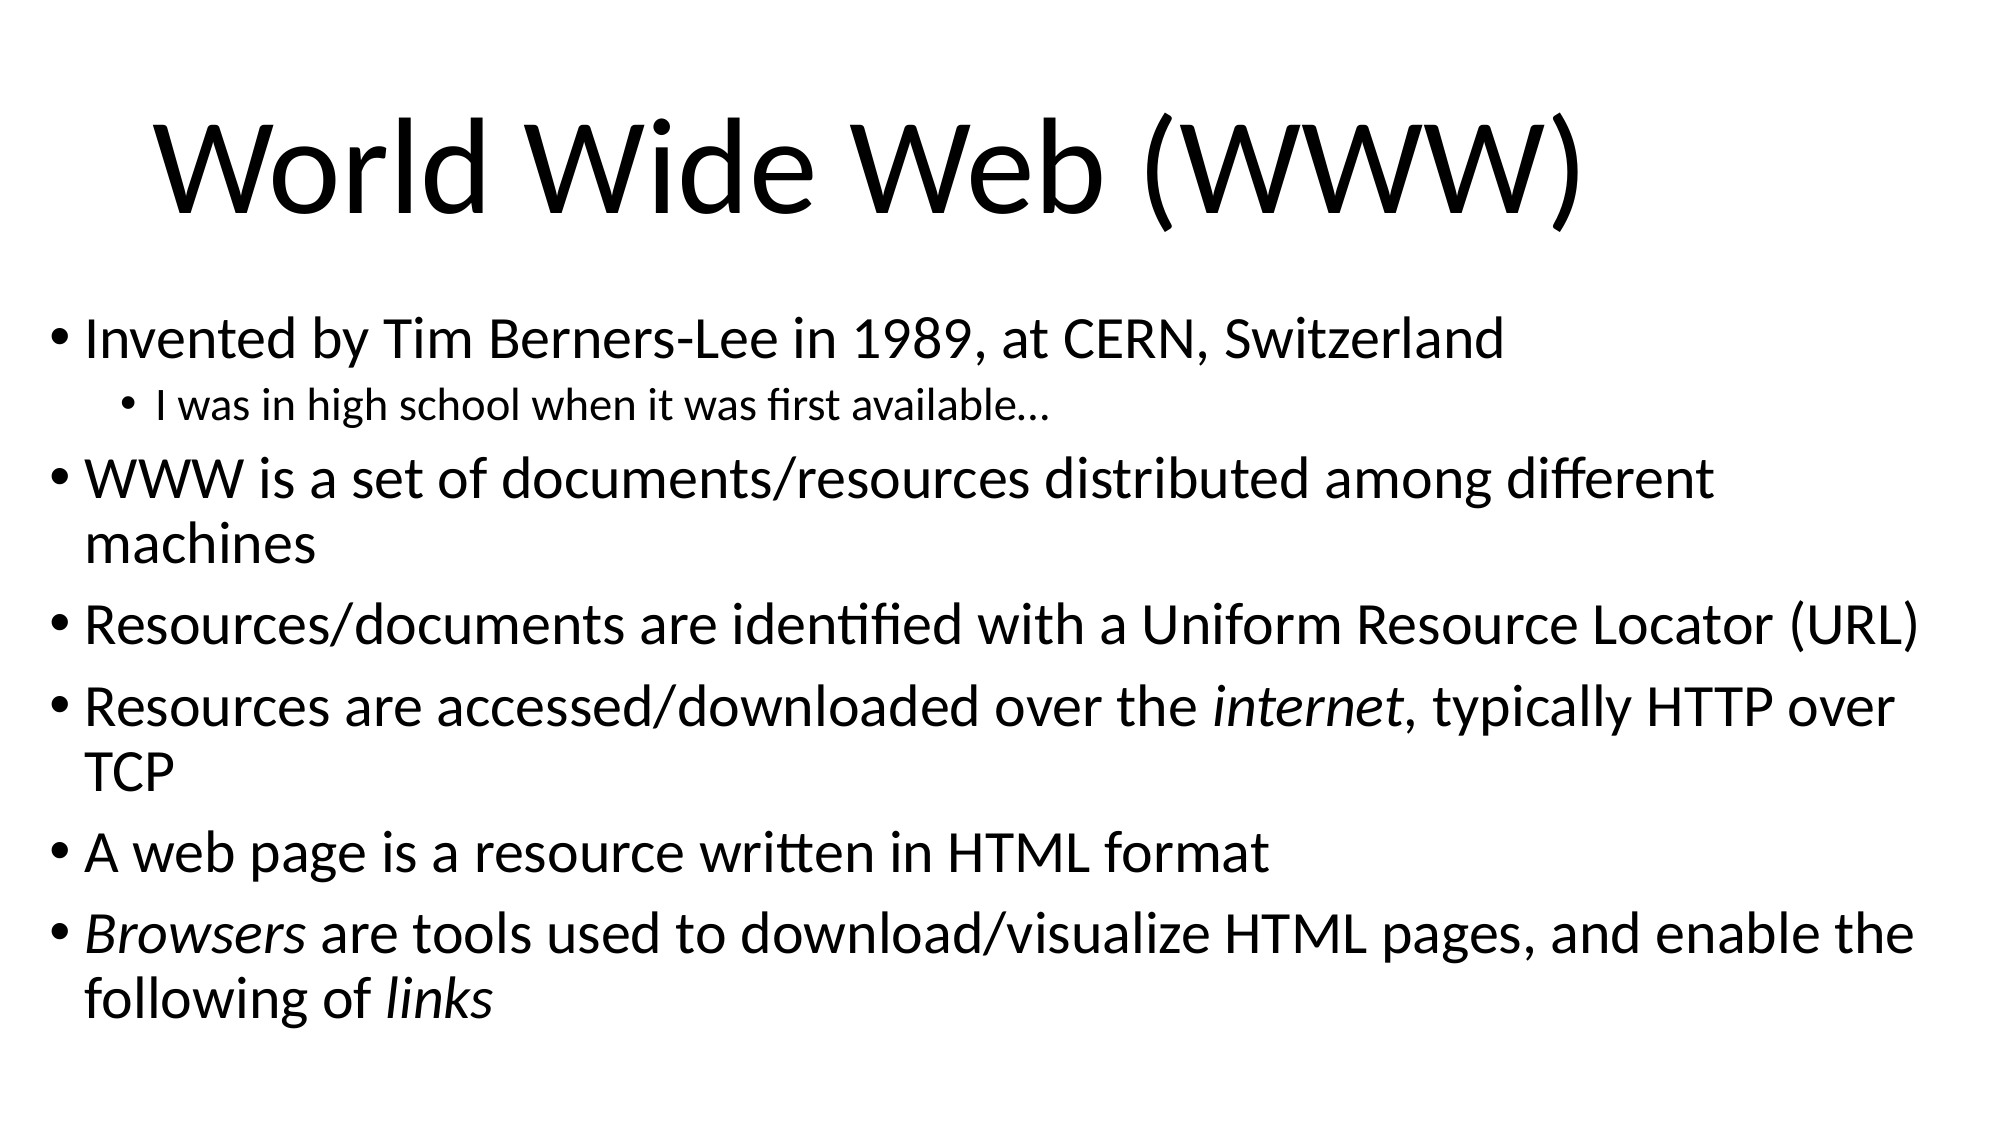

# World Wide Web (WWW)
Invented by Tim Berners-Lee in 1989, at CERN, Switzerland
I was in high school when it was first available…
WWW is a set of documents/resources distributed among different machines
Resources/documents are identified with a Uniform Resource Locator (URL)
Resources are accessed/downloaded over the internet, typically HTTP over TCP
A web page is a resource written in HTML format
Browsers are tools used to download/visualize HTML pages, and enable the following of links